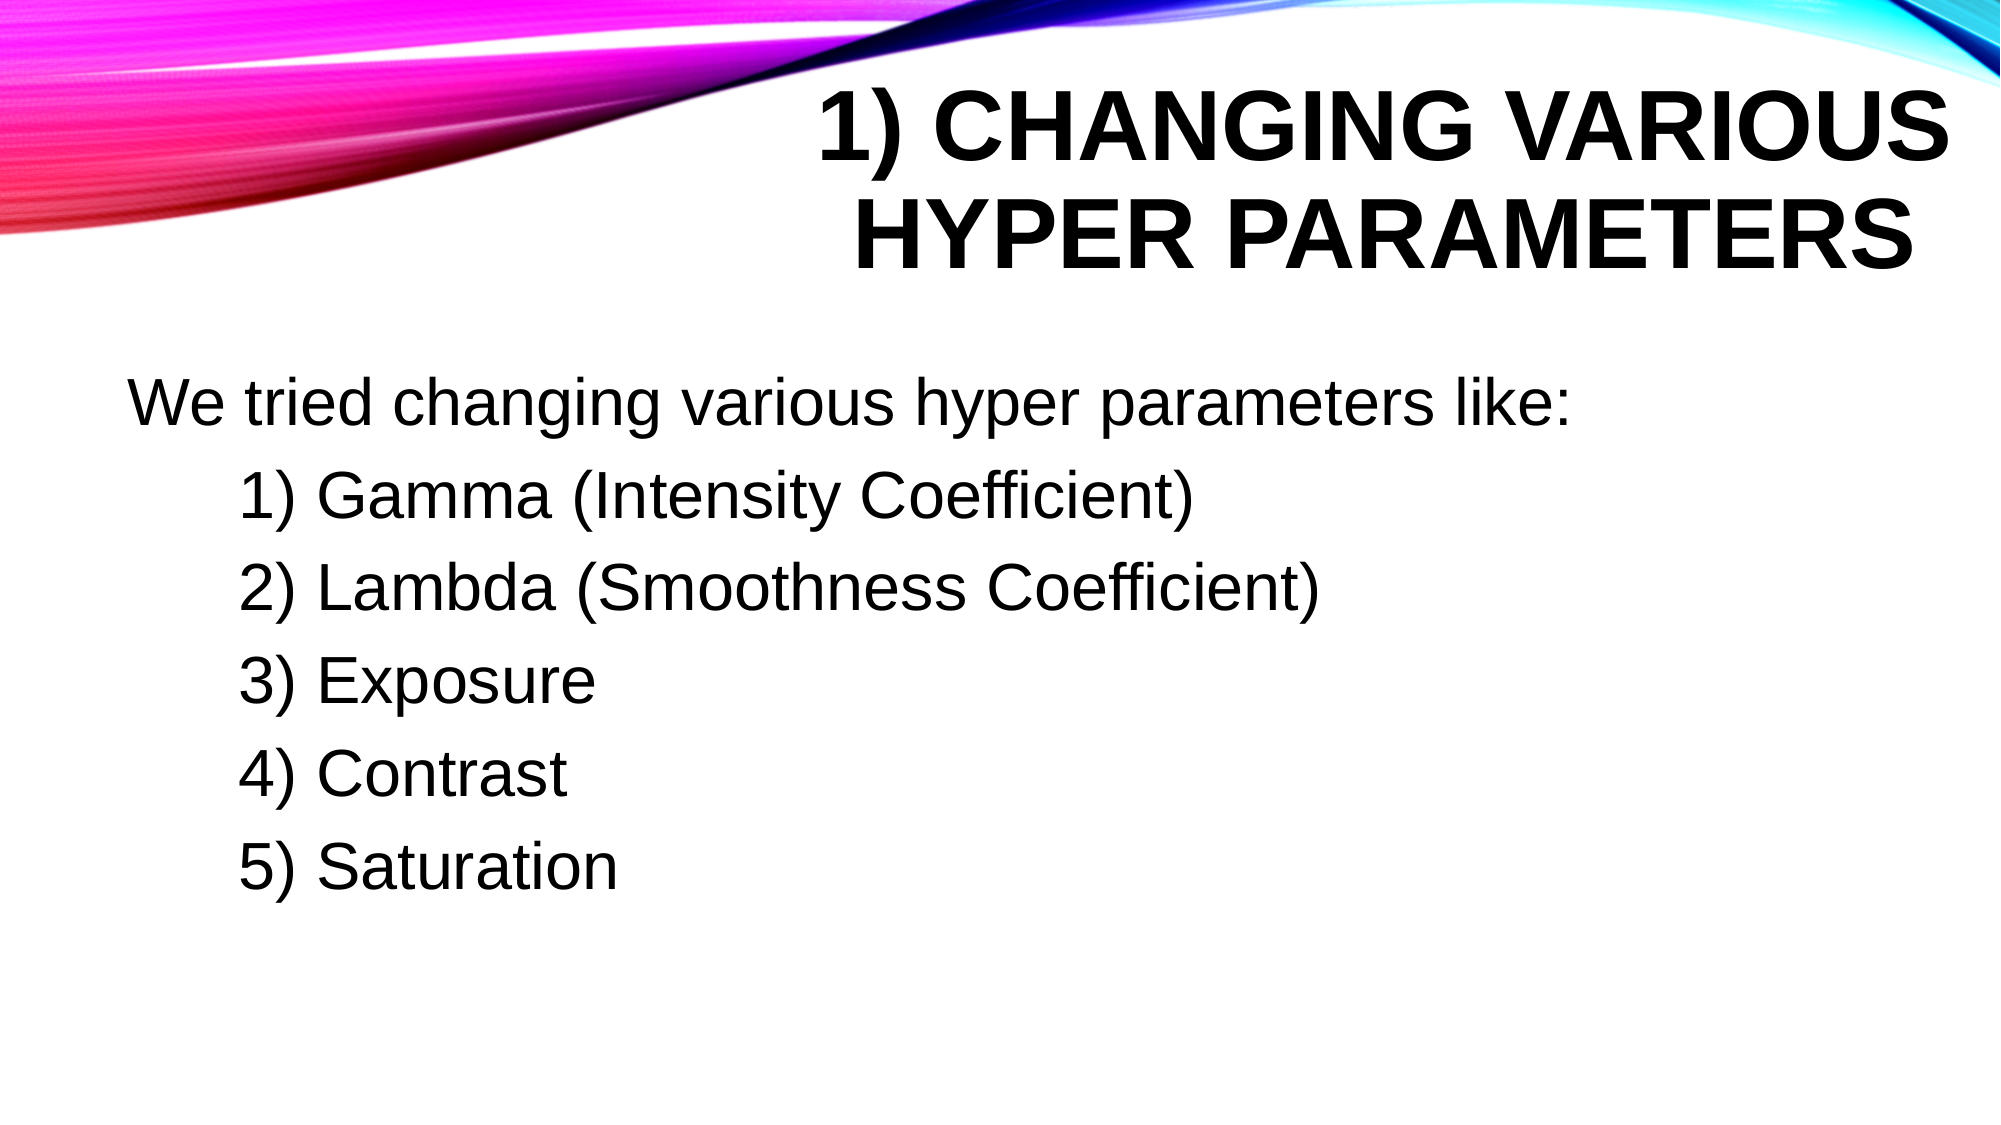

# 1) Changing various Hyper parameters
We tried changing various hyper parameters like:
      1) Gamma (Intensity Coefficient)
      2) Lambda (Smoothness Coefficient)
      3) Exposure
      4) Contrast
      5) Saturation